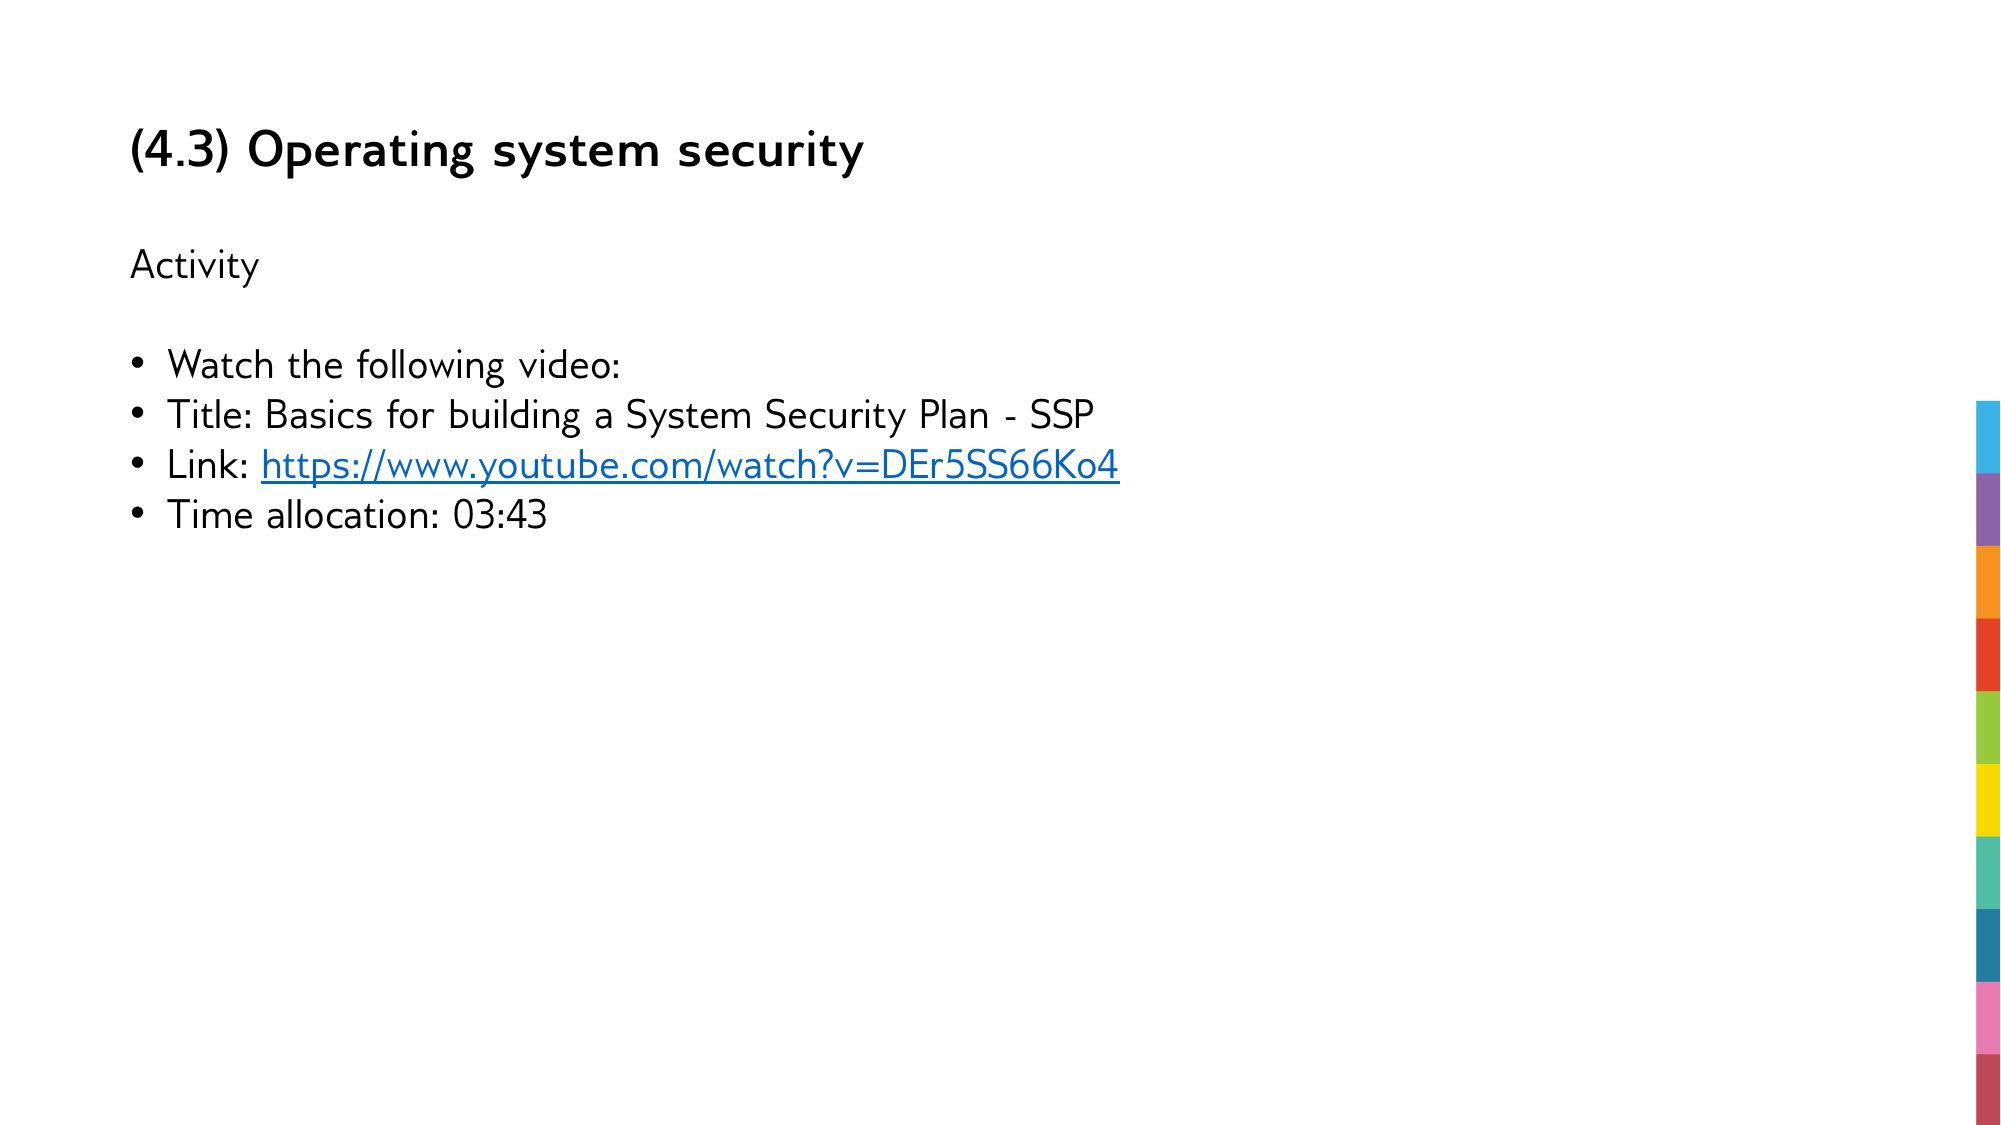

# (4.3) Operating system security
Activity

Watch the following video:
Title: Basics for building a System Security Plan - SSP
Link: https://www.youtube.com/watch?v=DEr5SS66Ko4
Time allocation: 03:43